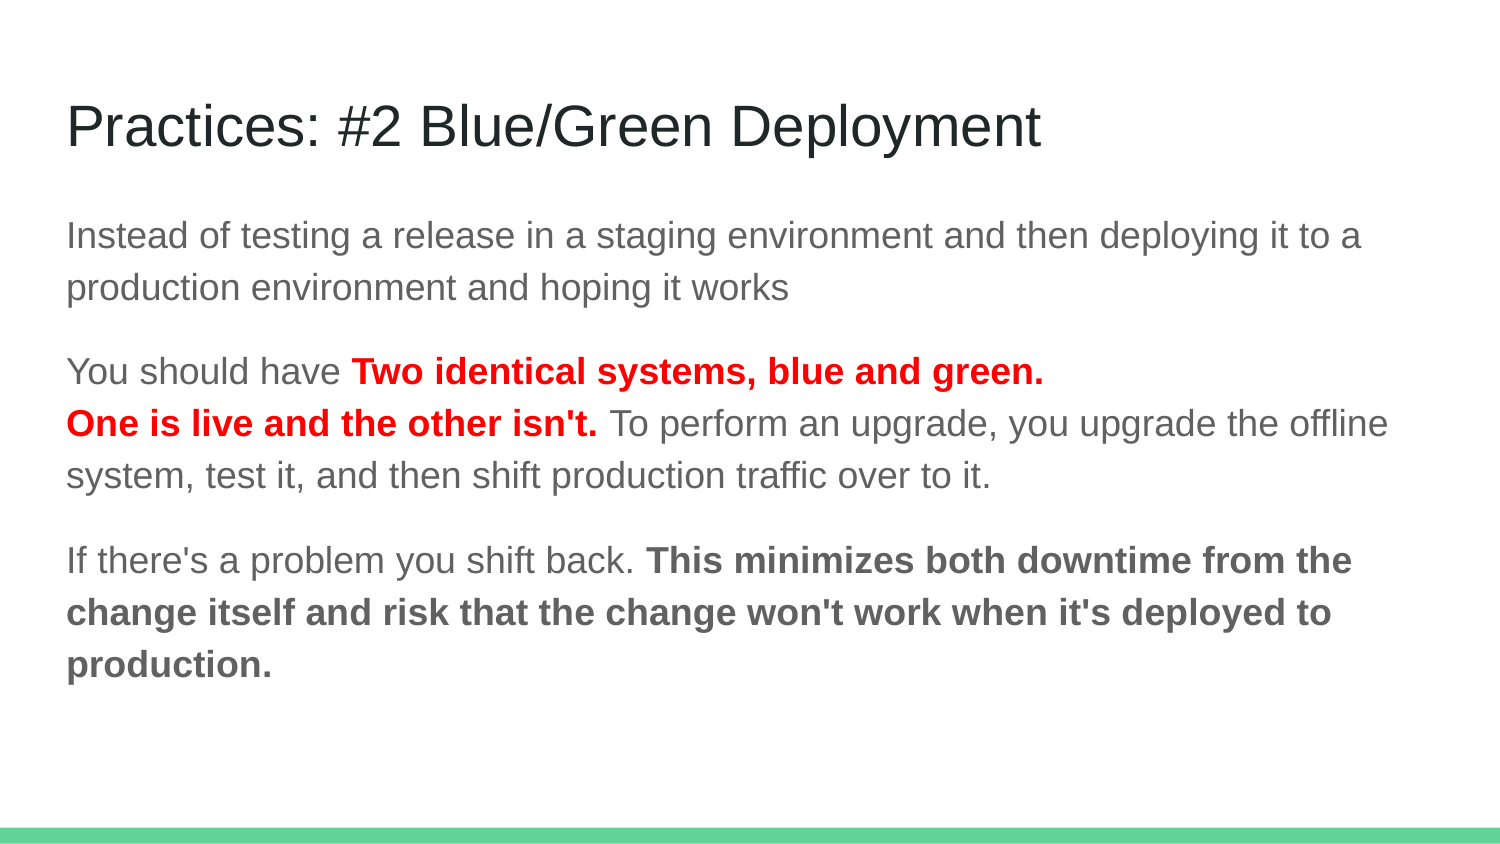

# Practices: #2 Blue/Green Deployment
Instead of testing a release in a staging environment and then deploying it to a production environment and hoping it works
You should have Two identical systems, blue and green.
One is live and the other isn't. To perform an upgrade, you upgrade the offline system, test it, and then shift production traffic over to it.
If there's a problem you shift back. This minimizes both downtime from the change itself and risk that the change won't work when it's deployed to production.